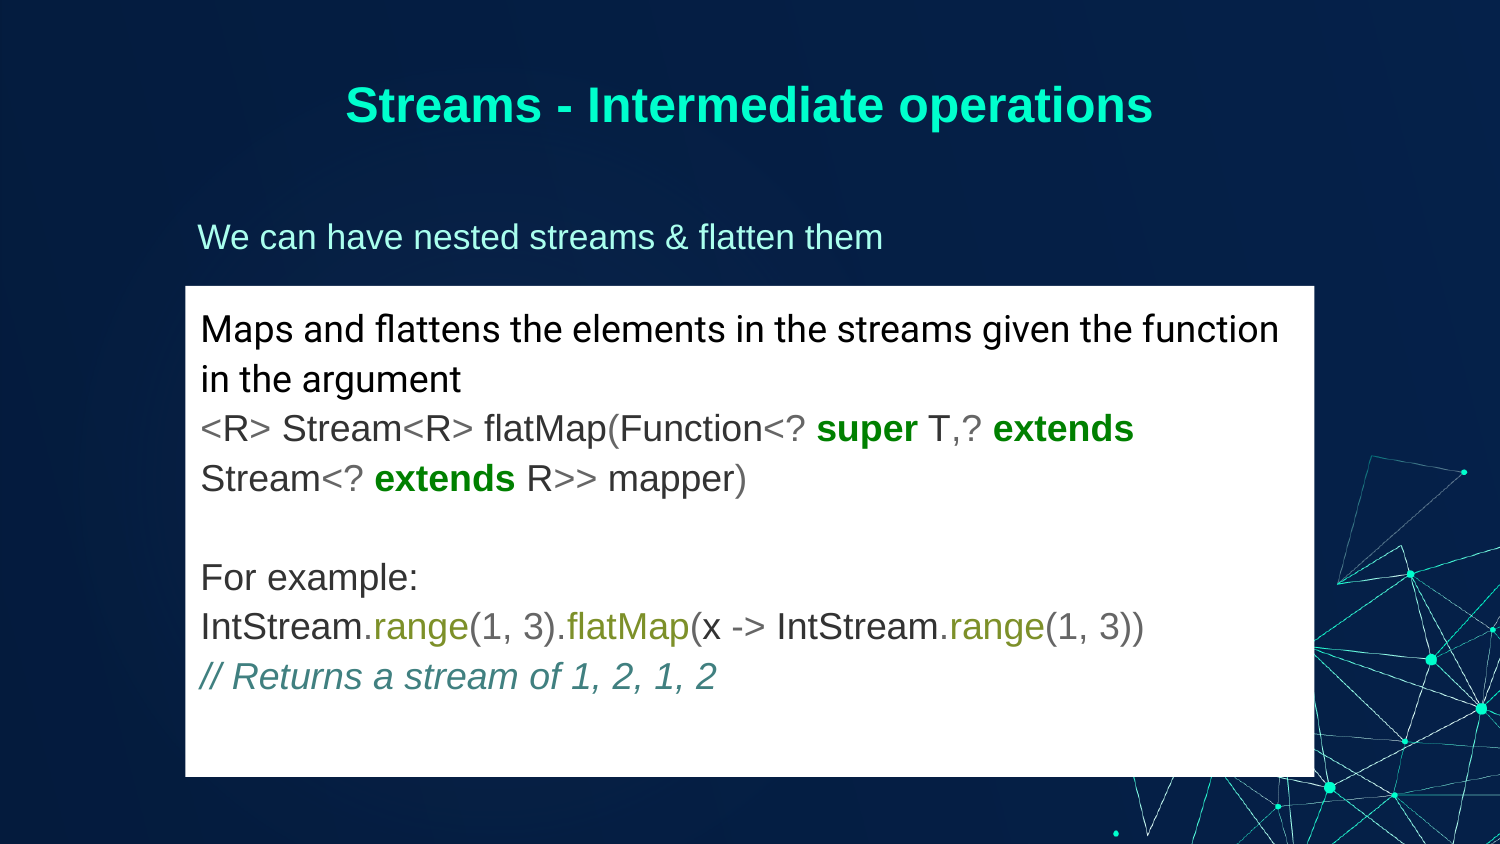

# Streams - Intermediate operations
We can have nested streams & flatten them

Maps and flattens the elements in the streams given the function in the argument
<R> Stream<R> flatMap(Function<? super T,? extends Stream<? extends R>> mapper)

For example:
IntStream.range(1, 3).flatMap(x -> IntStream.range(1, 3))
// Returns a stream of 1, 2, 1, 2